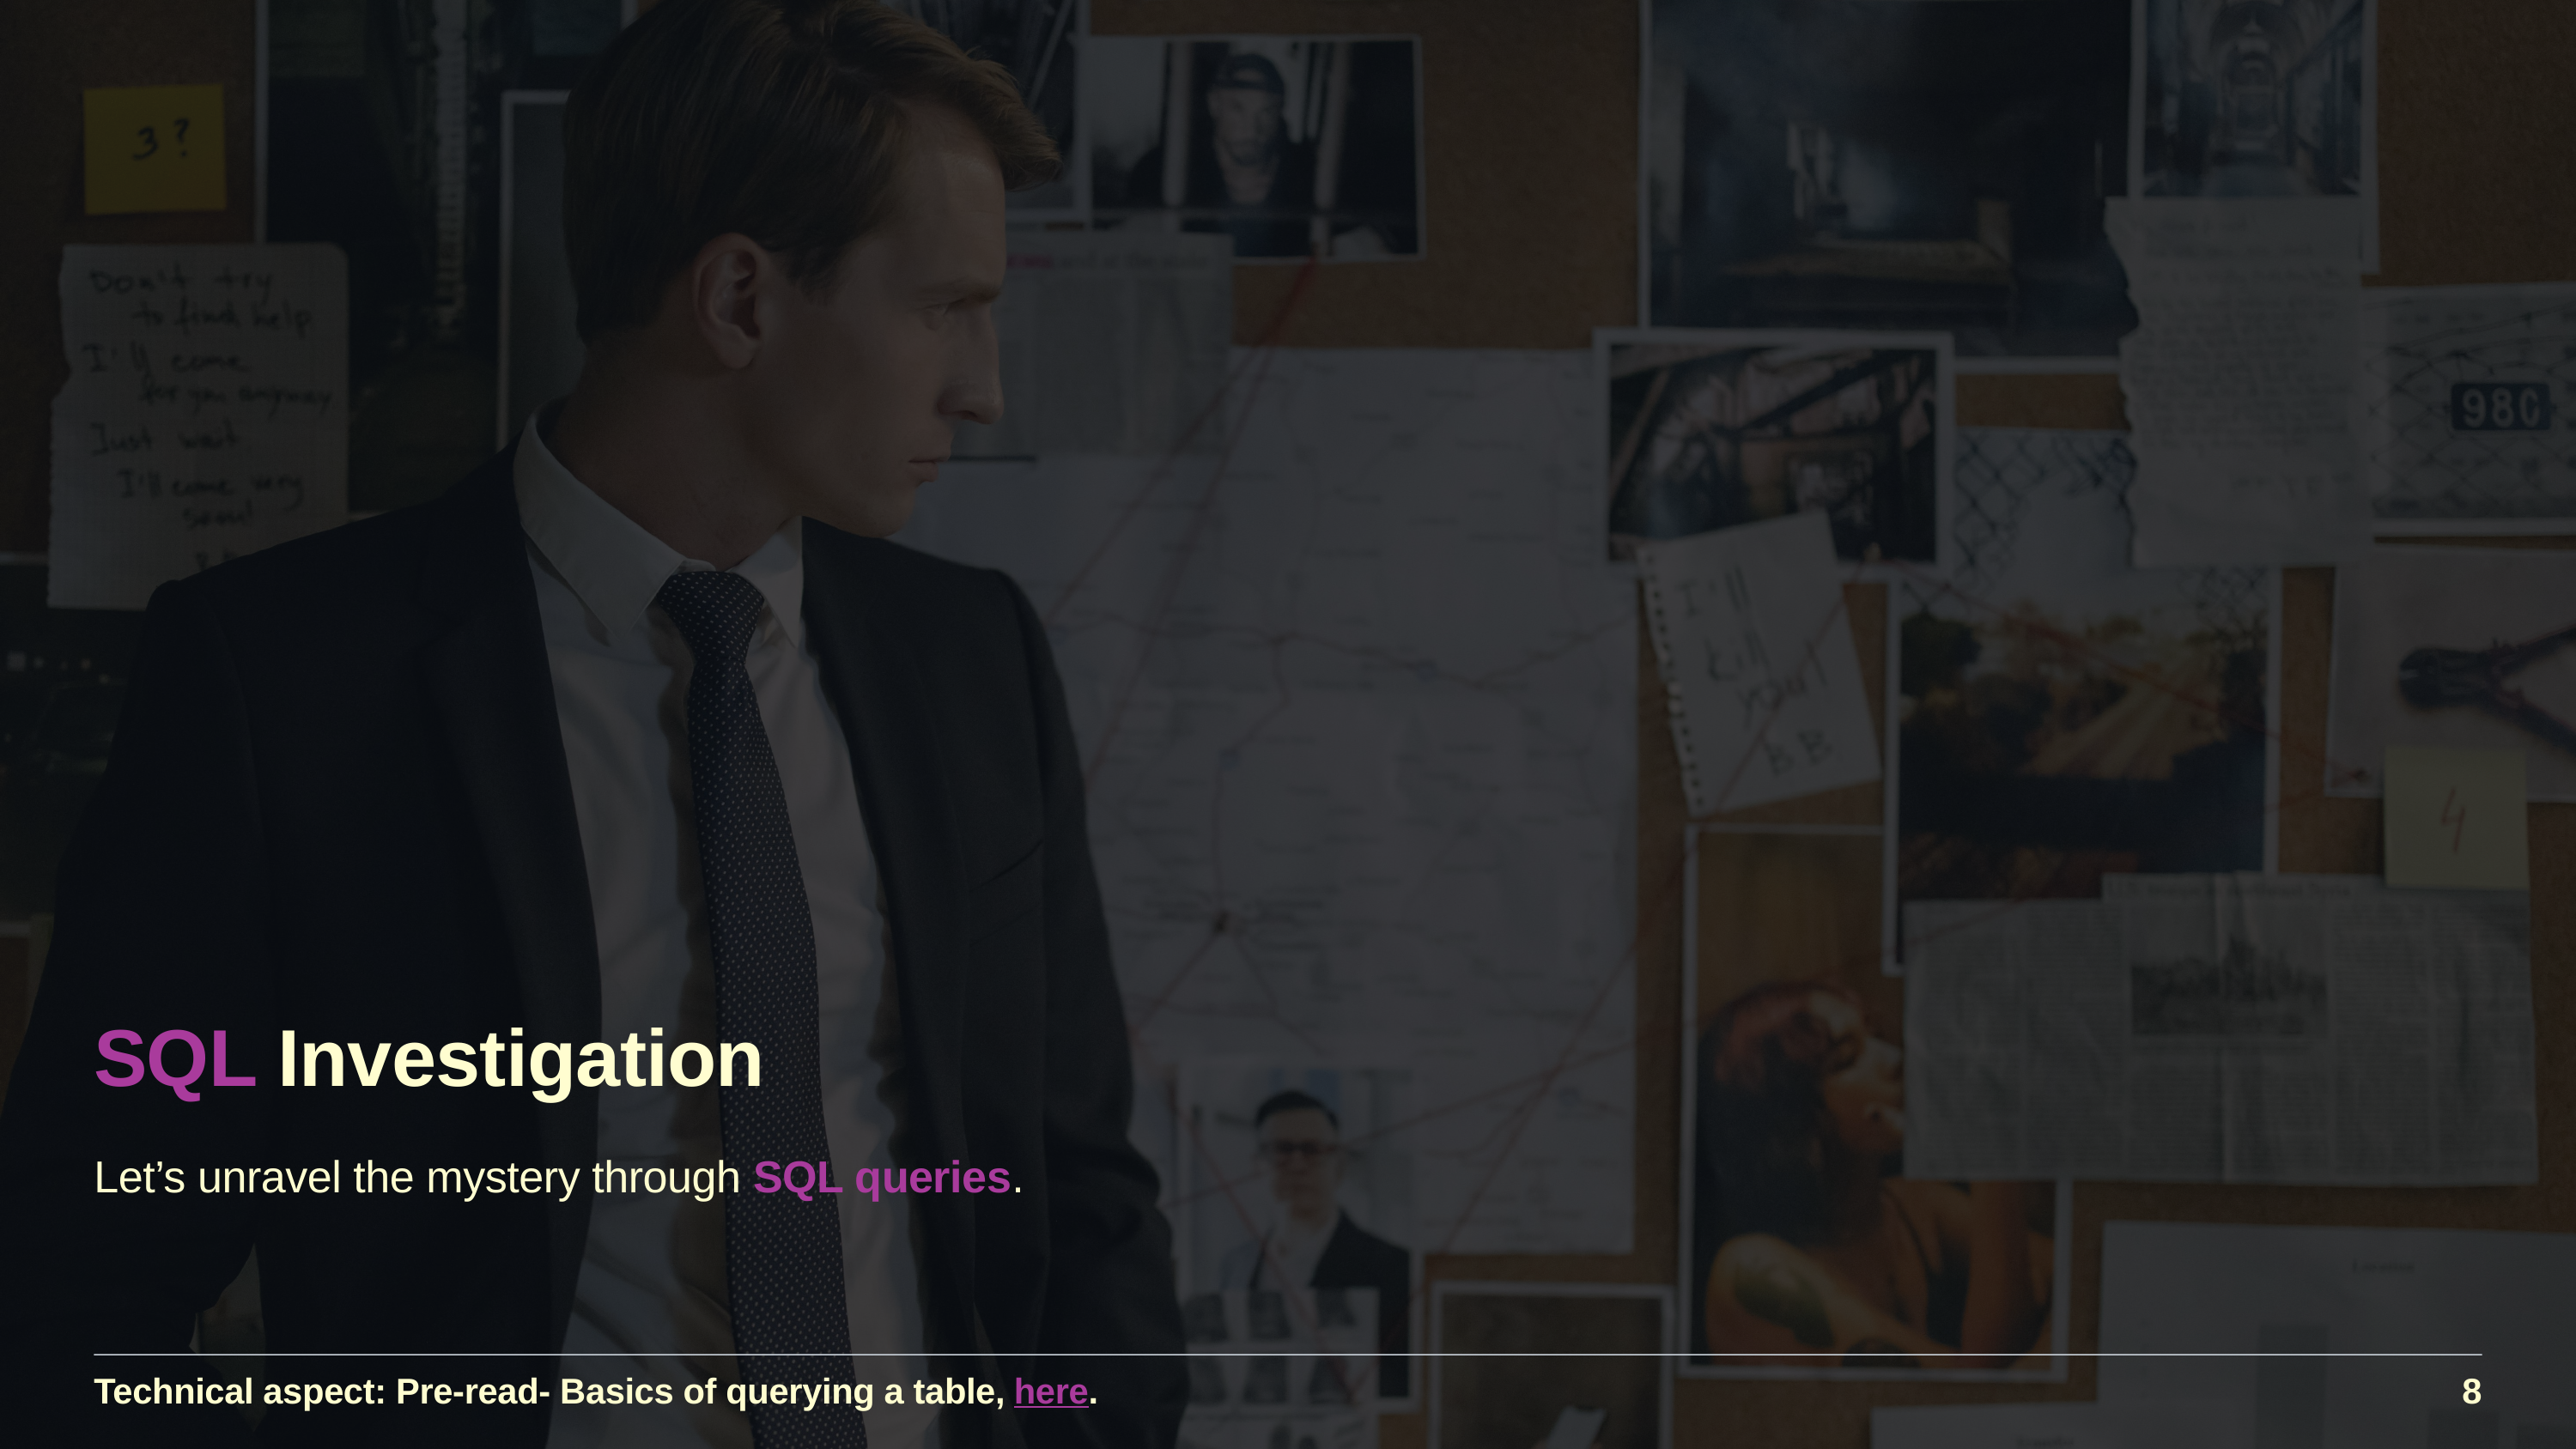

SQL Investigation
Let’s unravel the mystery through SQL queries.

Technical aspect: Pre-read- Basics of querying a table, here.
8